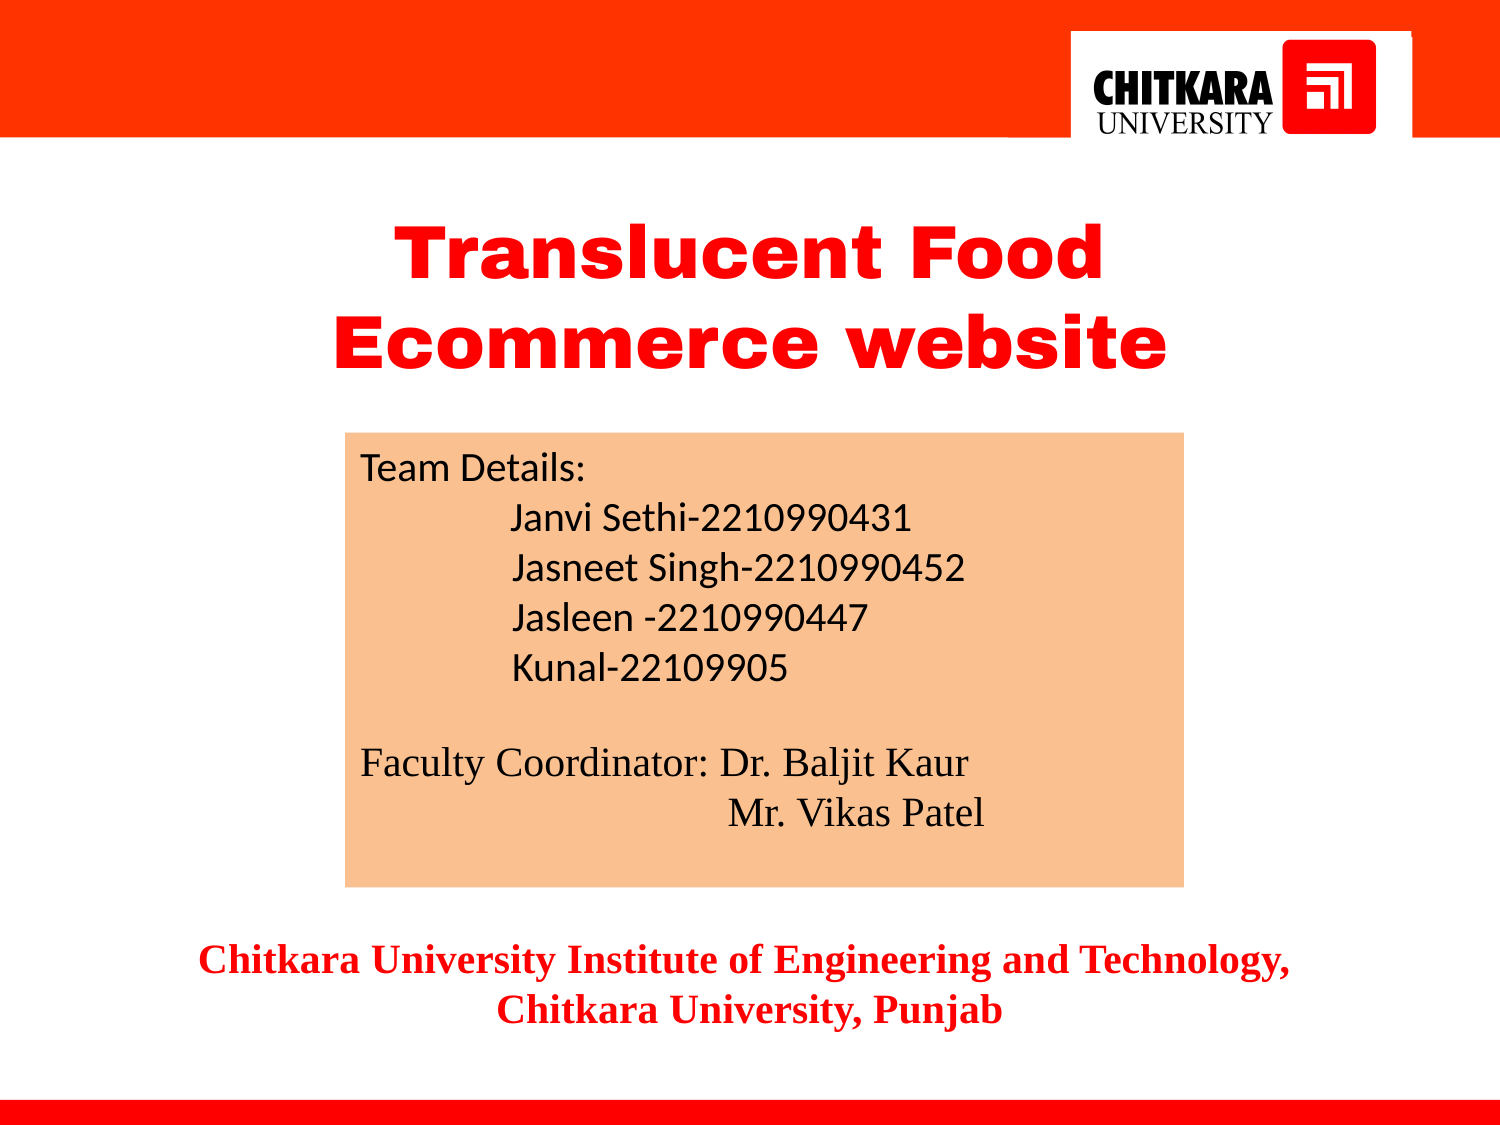

Translucent Food Ecommerce website
Team Details:
	Janvi Sethi-2210990431
                Jasneet Singh-2210990452
                Jasleen -2210990447
                Kunal-22109905

Faculty Coordinator: Dr. Baljit Kaur
                                   Mr. Vikas Patel

Chitkara University Institute of Engineering and Technology,
Chitkara University, Punjab